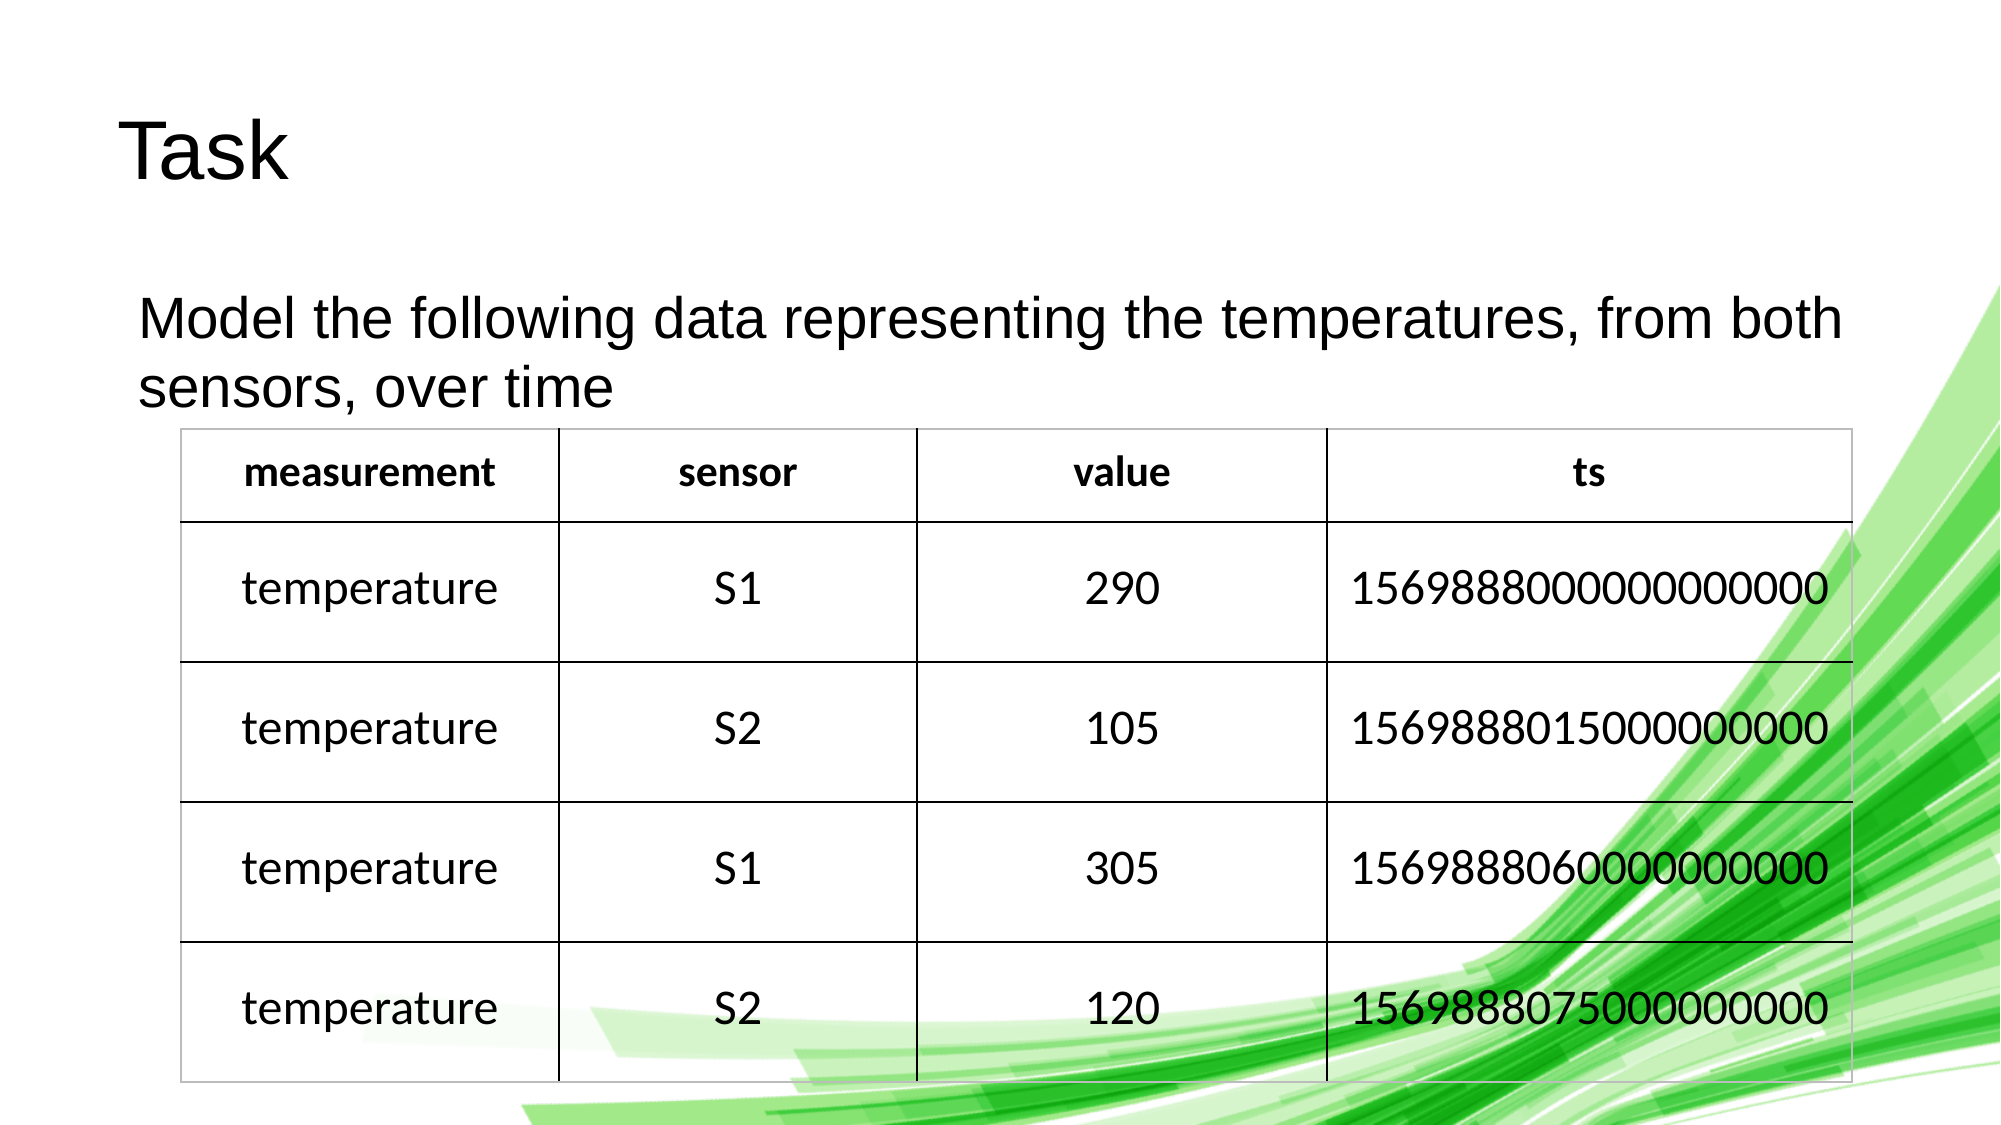

# Task
Model the following data representing the temperatures, from both sensors, over time

| measurement | sensor | value | ts |
| --- | --- | --- | --- |
| temperature | S1 | 290 | 1569888000000000000 |
| temperature | S2 | 105 | 1569888015000000000 |
| temperature | S1 | 305 | 1569888060000000000 |
| temperature | S2 | 120 | 1569888075000000000 |